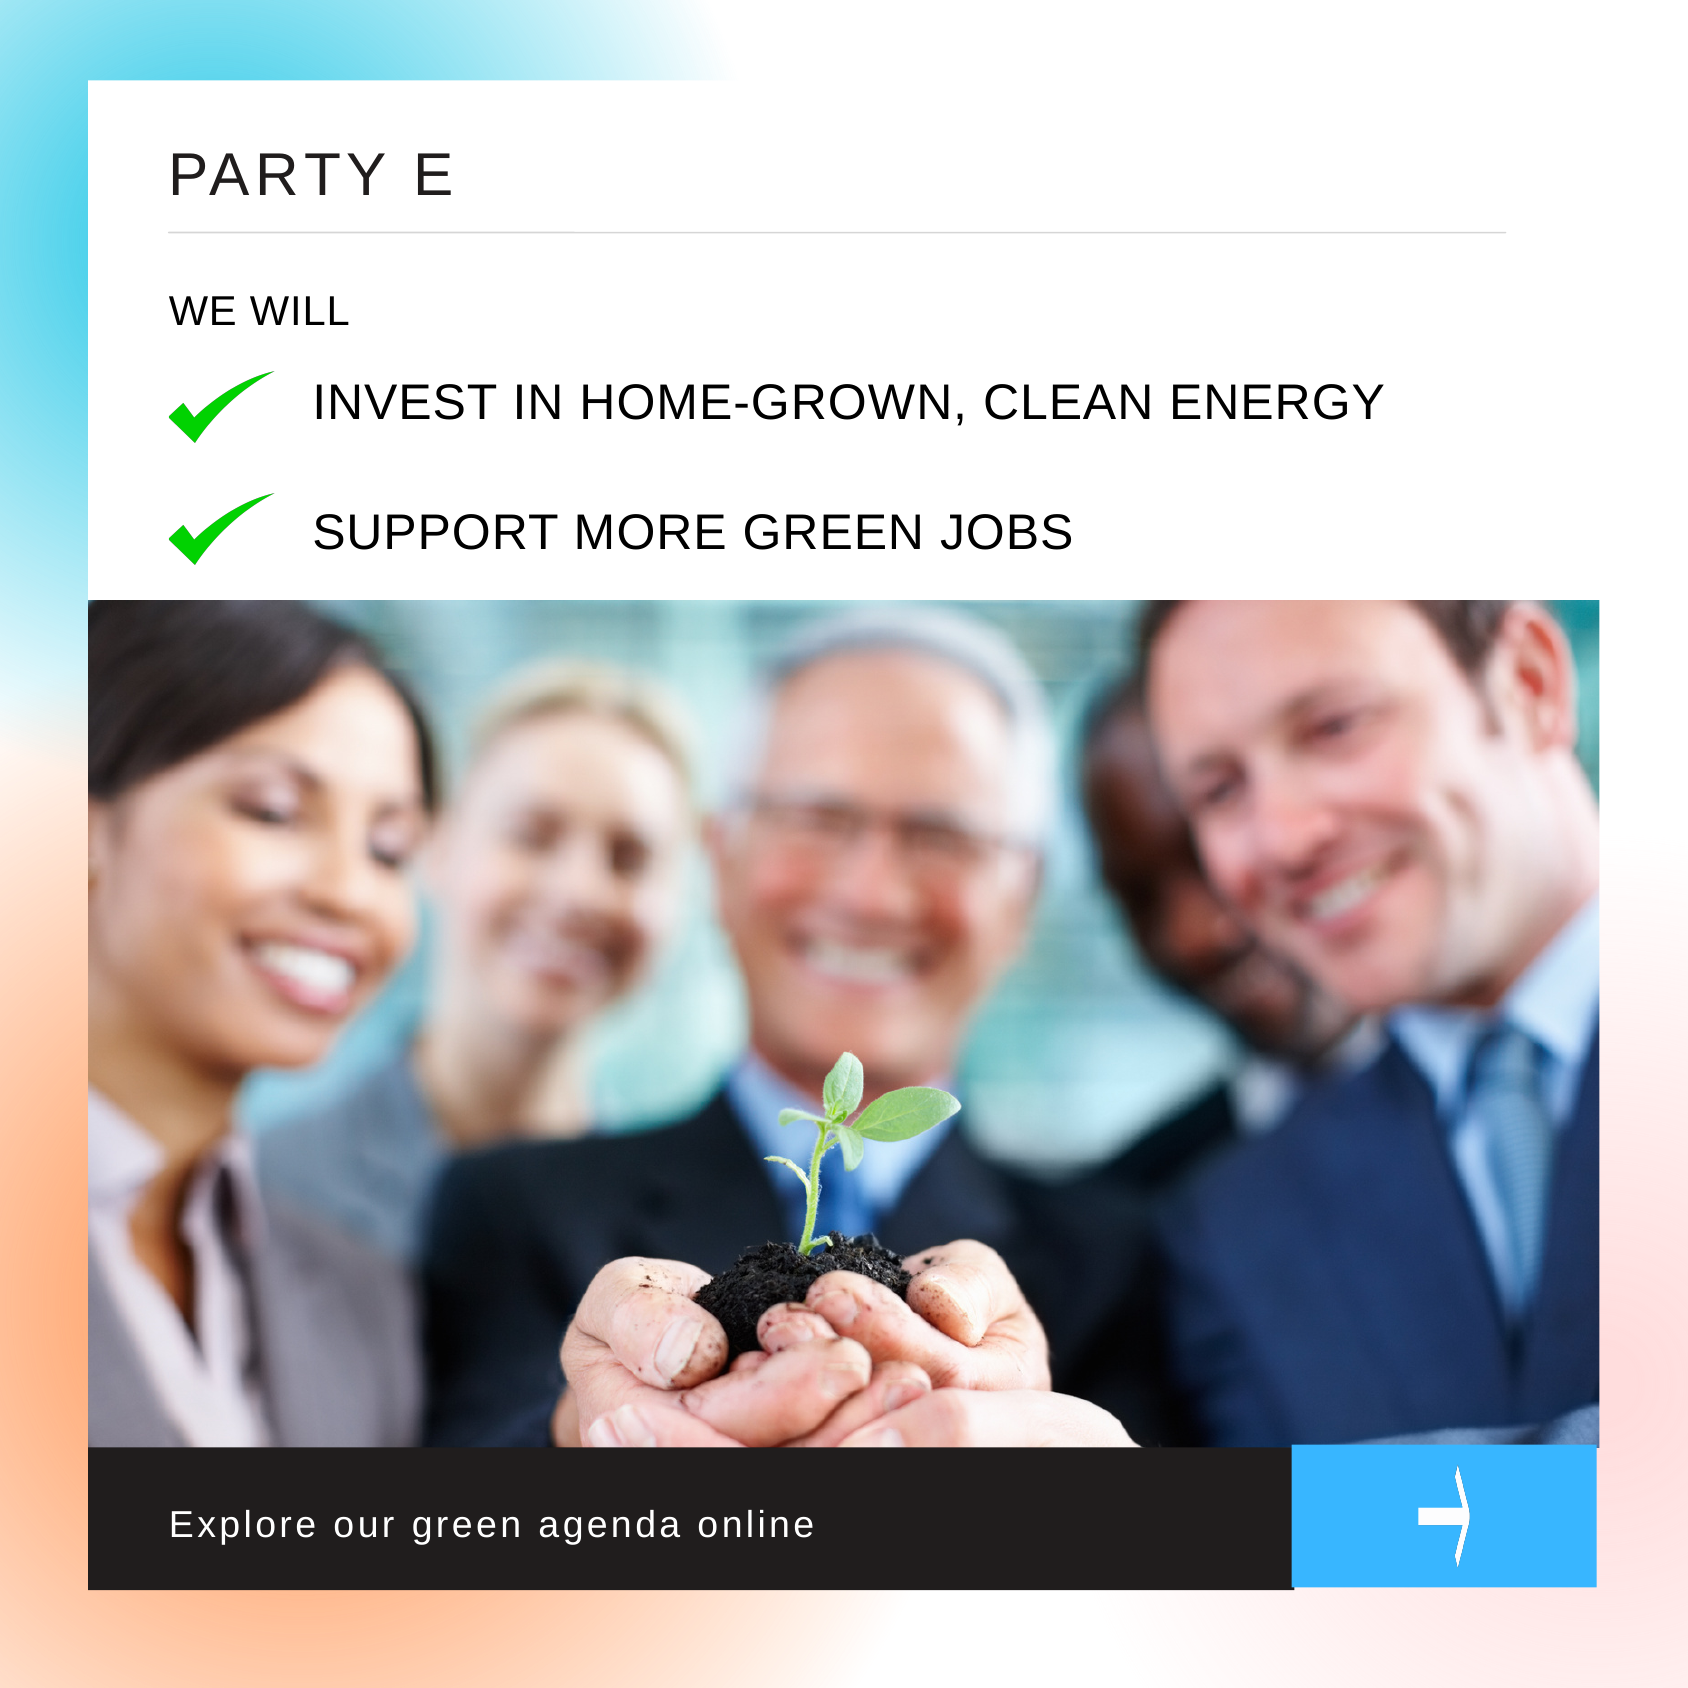

PARTY E

WE WILL
INVEST IN HOME-GROWN, CLEAN ENERGY

SUPPORT MORE GREEN JOBS

Explore our green agenda online